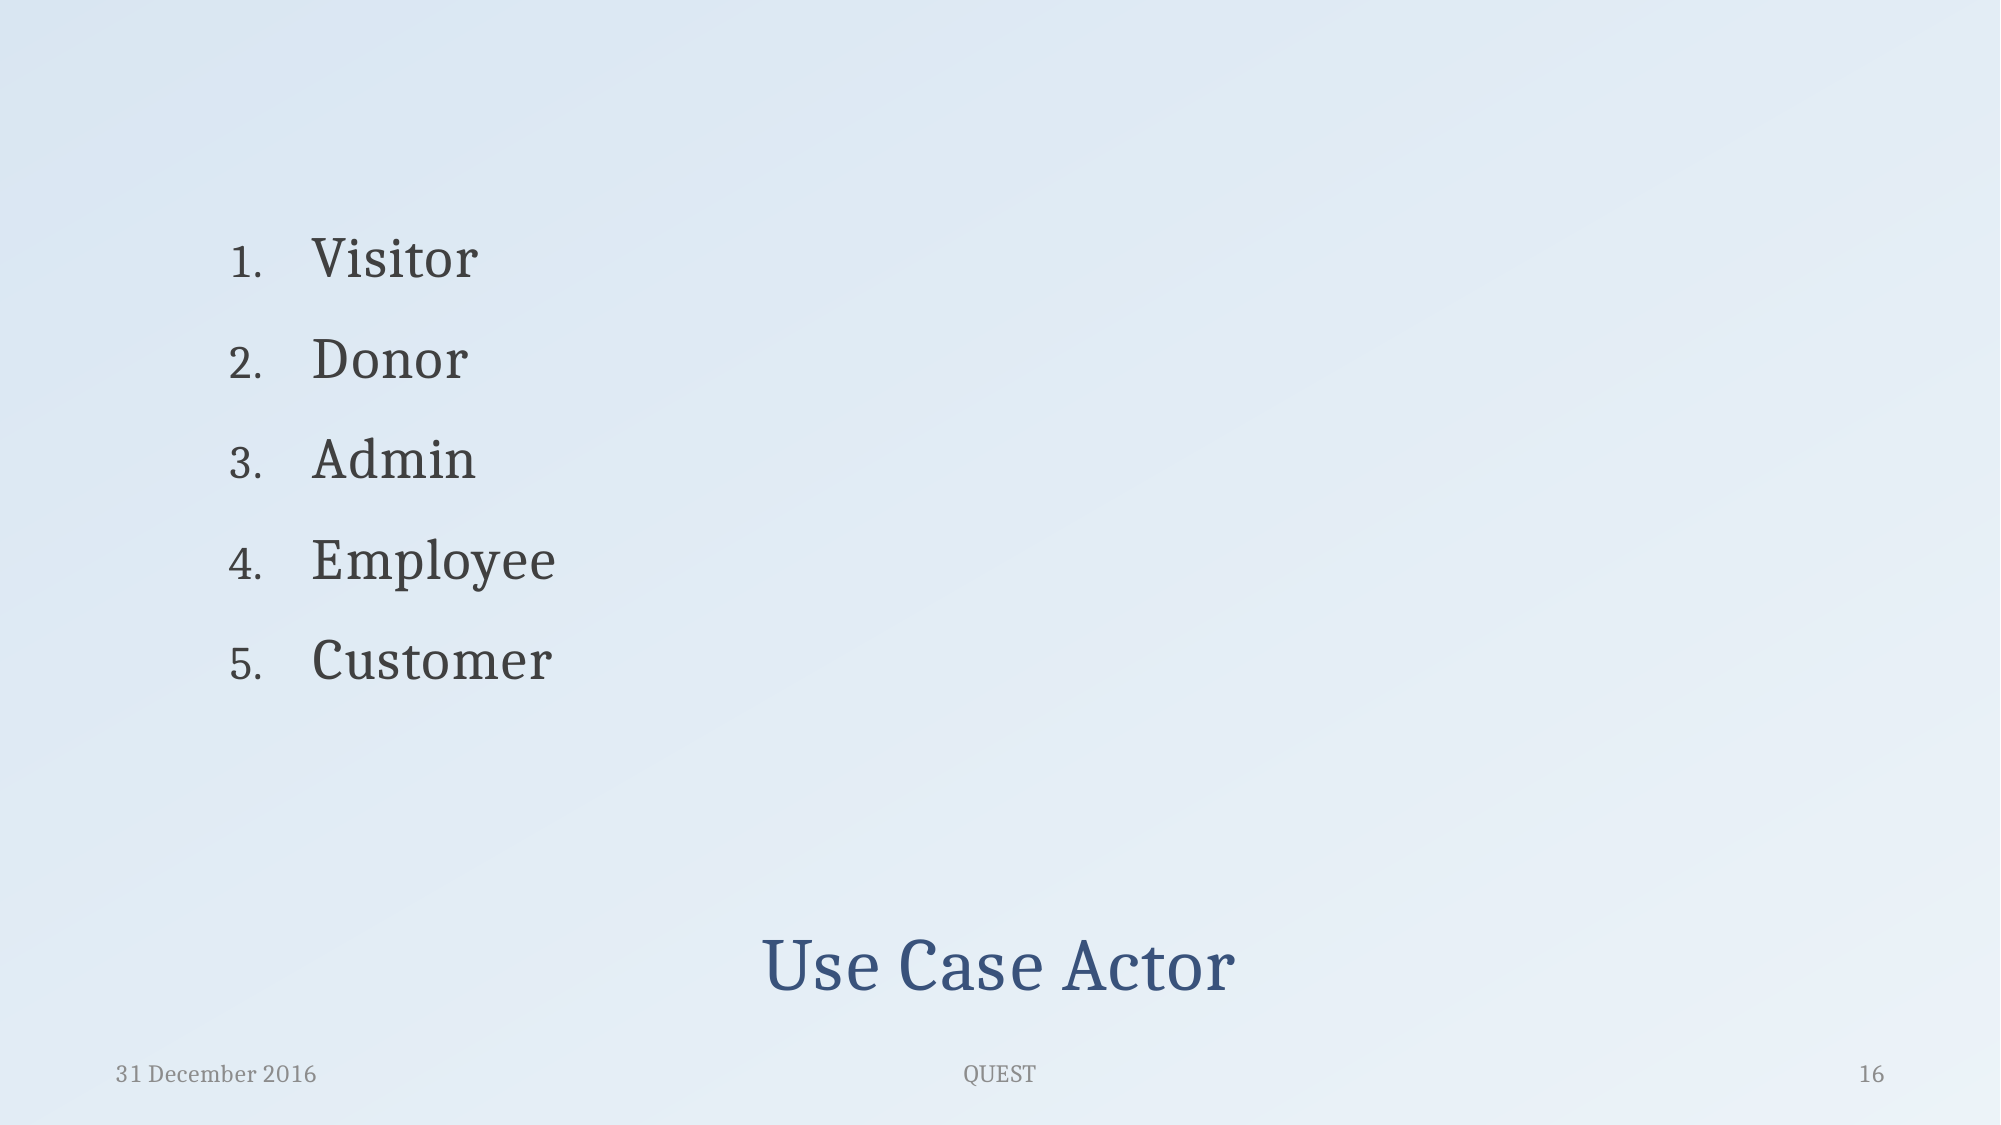

Visitor
Donor
Admin
Employee
Customer

# Use Case Actor
31 December 2016
QUEST
16